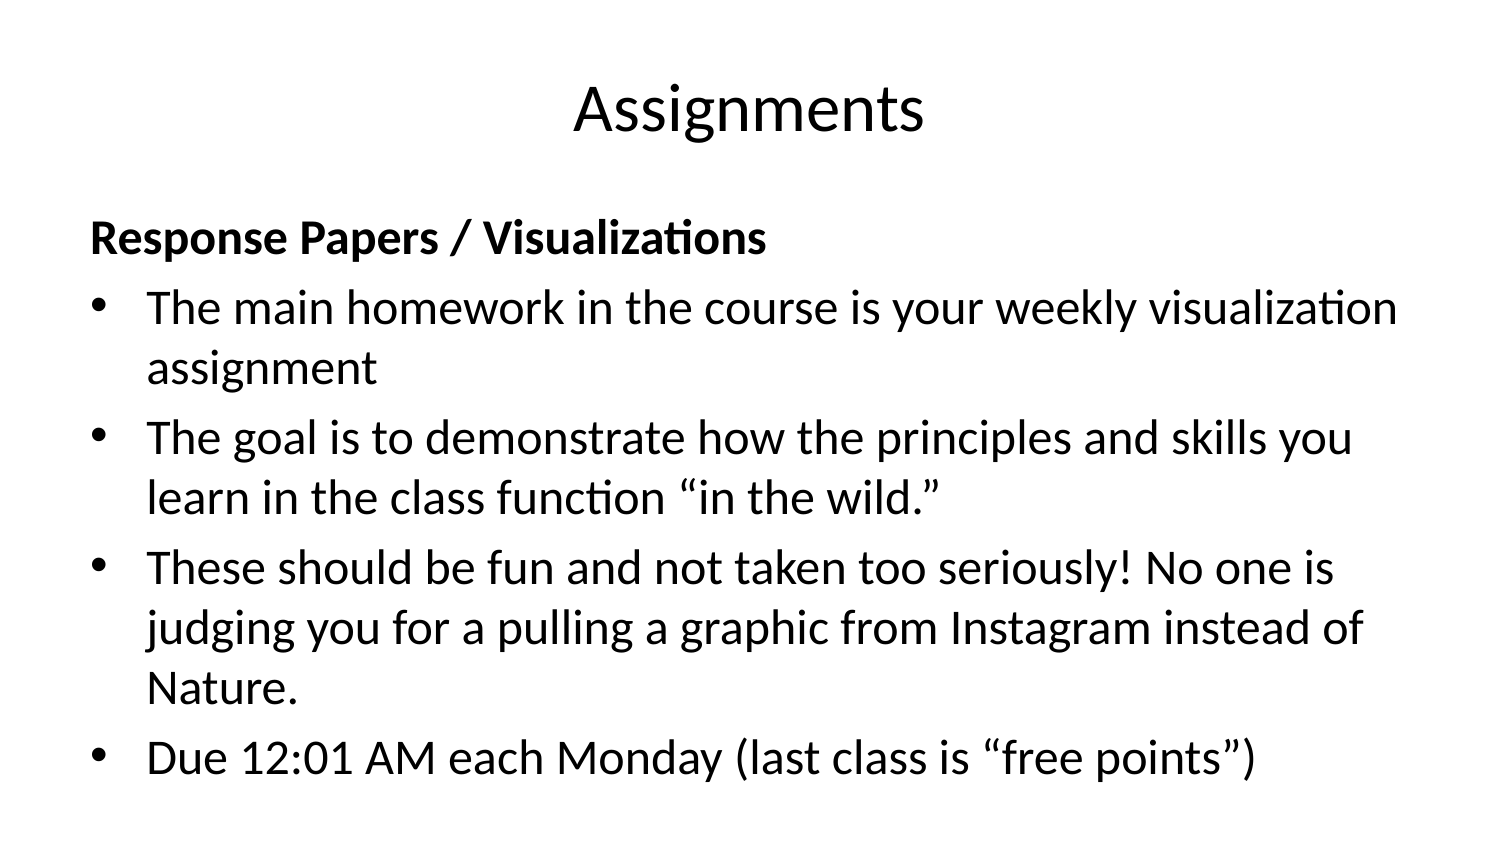

# Assignments
Response Papers / Visualizations
The main homework in the course is your weekly visualization assignment
The goal is to demonstrate how the principles and skills you learn in the class function “in the wild.”
These should be fun and not taken too seriously! No one is judging you for a pulling a graphic from Instagram instead of Nature.
Due 12:01 AM each Monday (last class is “free points”)